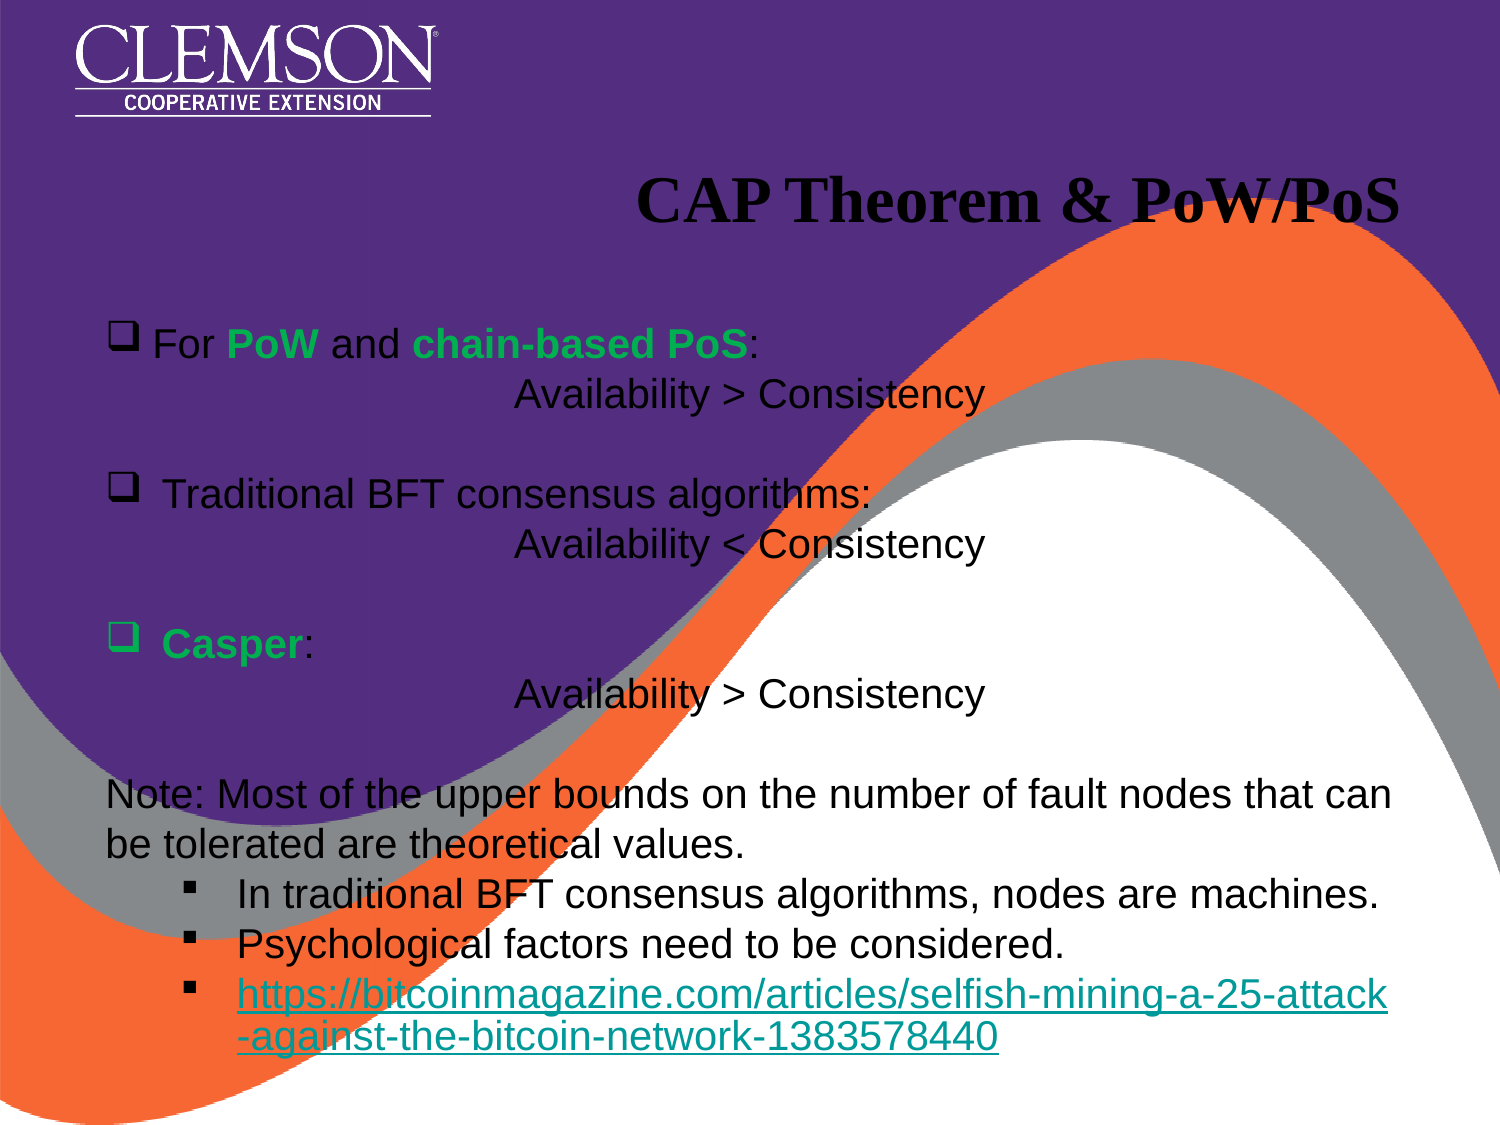

# CAP Theorem & PoW/PoS

For PoW and chain-based PoS:
Availability > Consistency

Traditional BFT consensus algorithms:
Availability < Consistency

Casper:
Availability > Consistency

Note: Most of the upper bounds on the number of fault nodes that can be tolerated are theoretical values.
In traditional BFT consensus algorithms, nodes are machines.
Psychological factors need to be considered.
https://bitcoinmagazine.com/articles/selfish-mining-a-25-attack-against-the-bitcoin-network-1383578440